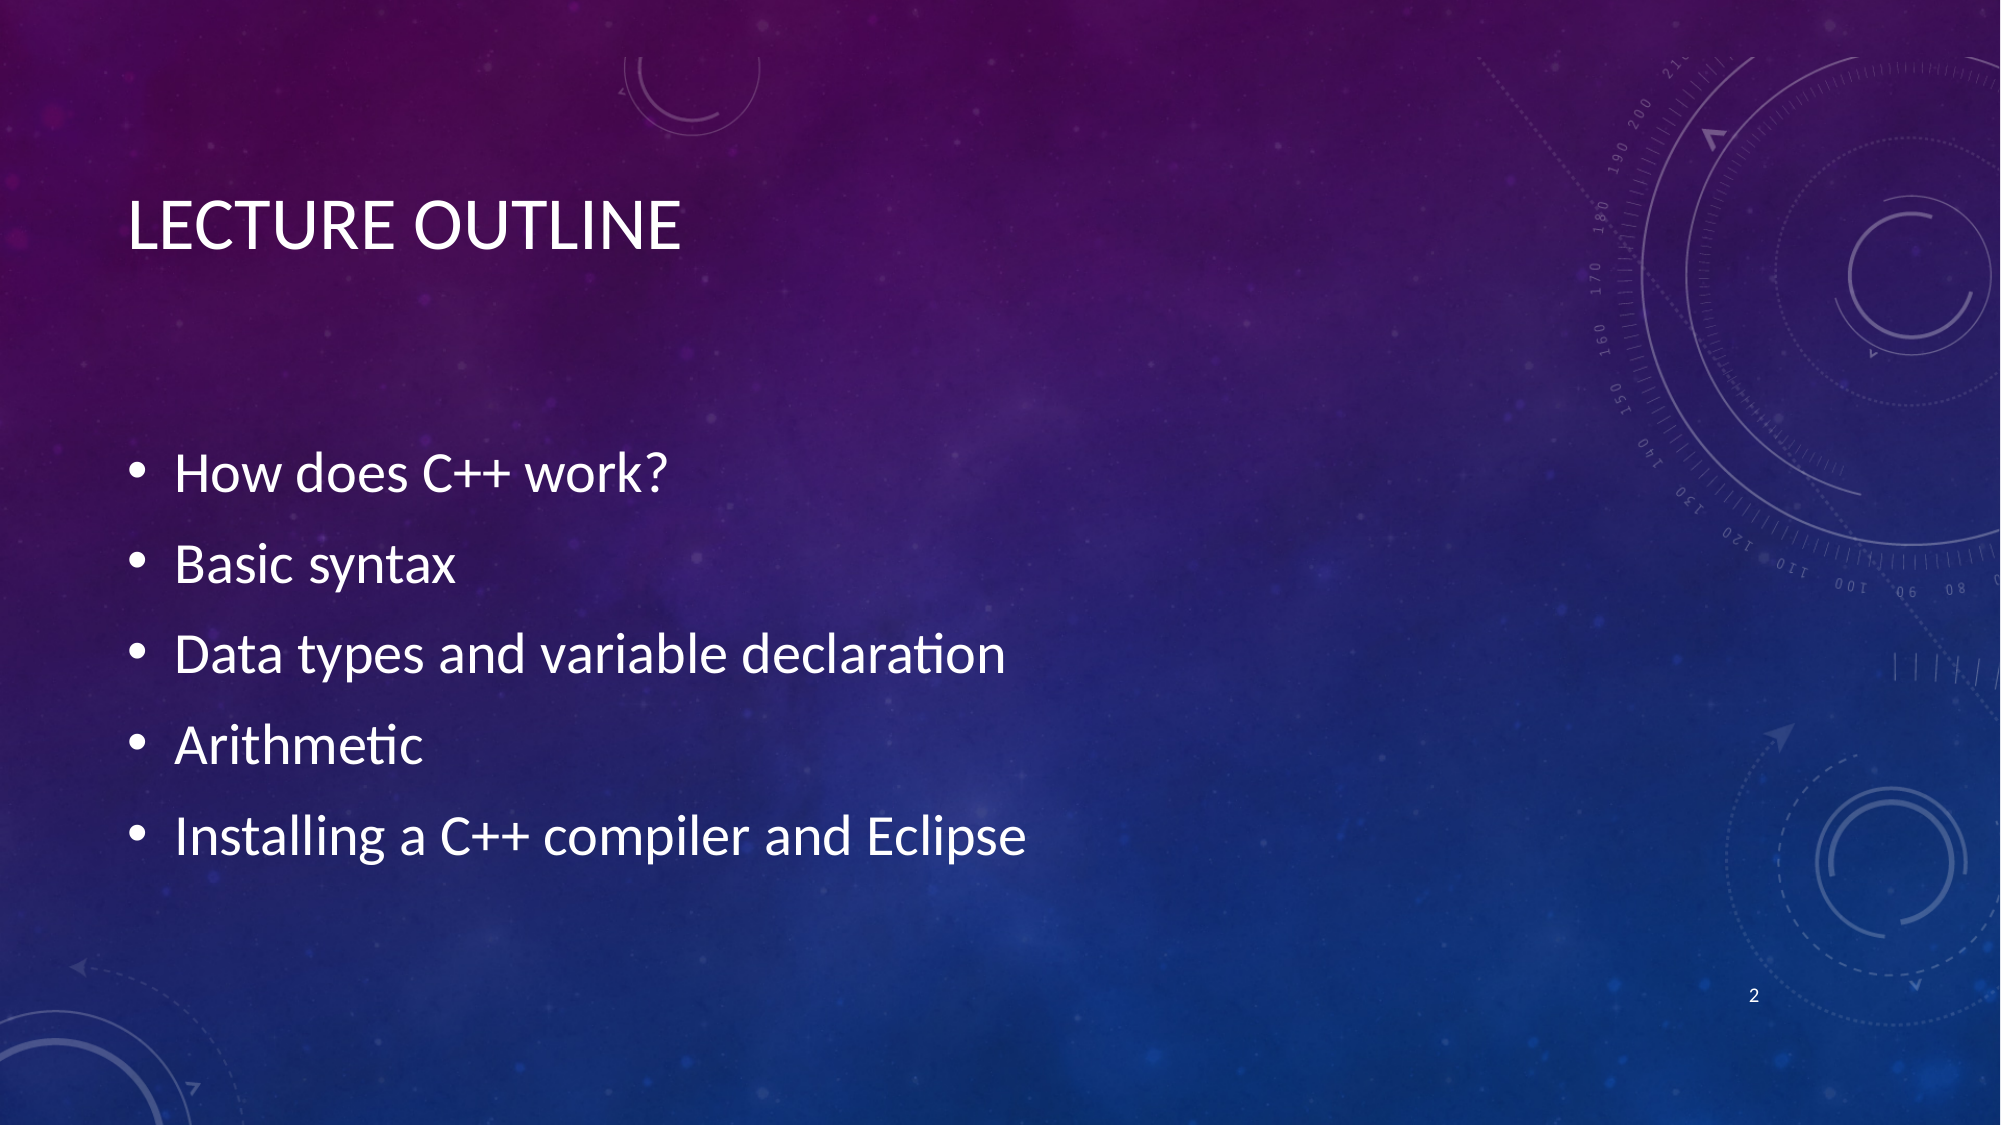

# Lecture outline
How does C++ work?
Basic syntax
Data types and variable declaration
Arithmetic
Installing a C++ compiler and Eclipse
2